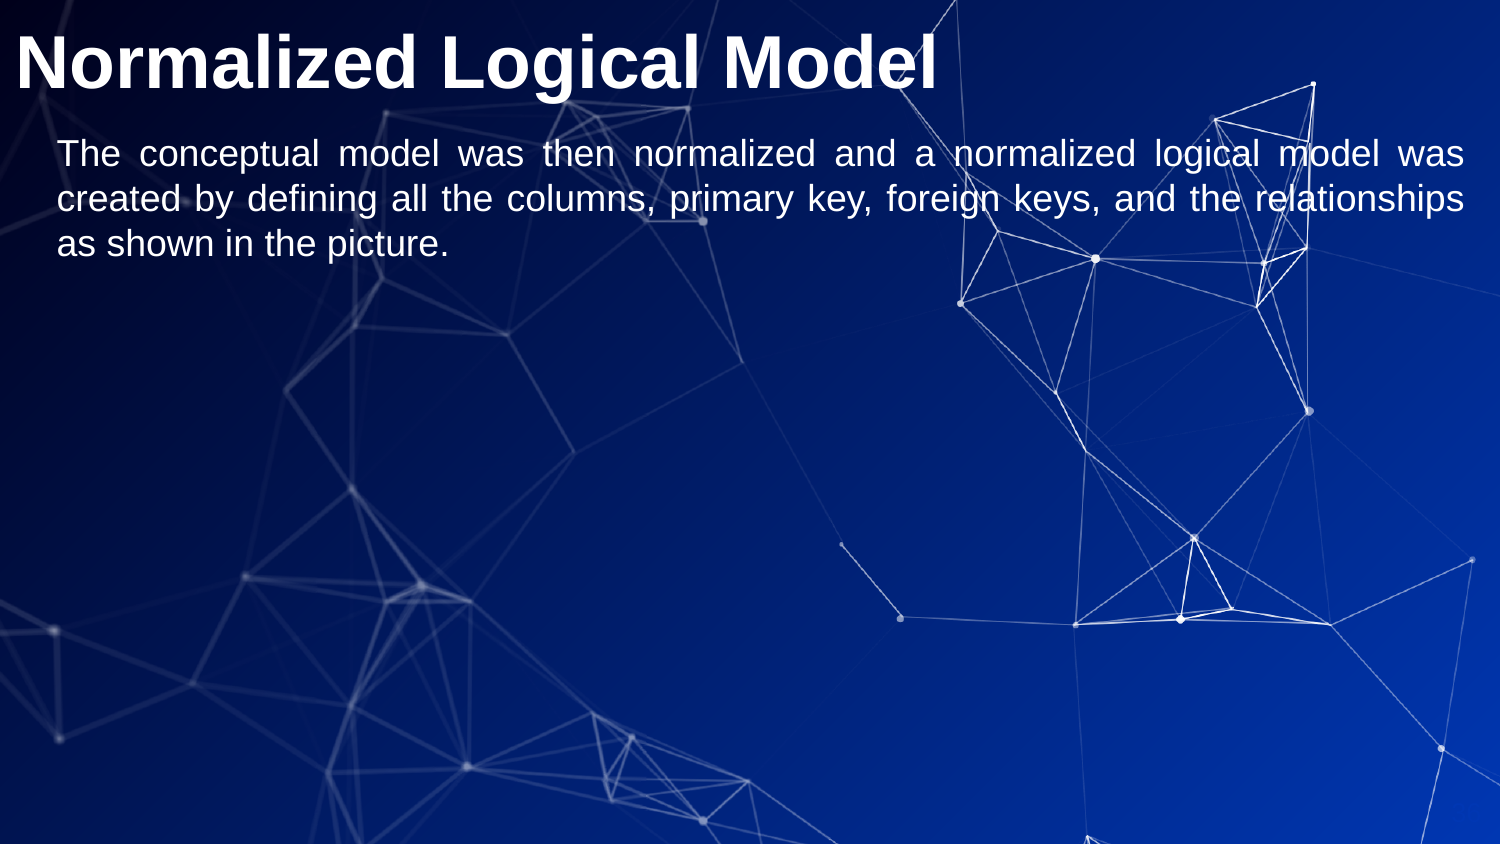

# Normalized Logical Model
The conceptual model was then normalized and a normalized logical model was created by defining all the columns, primary key, foreign keys, and the relationships as shown in the picture.
36